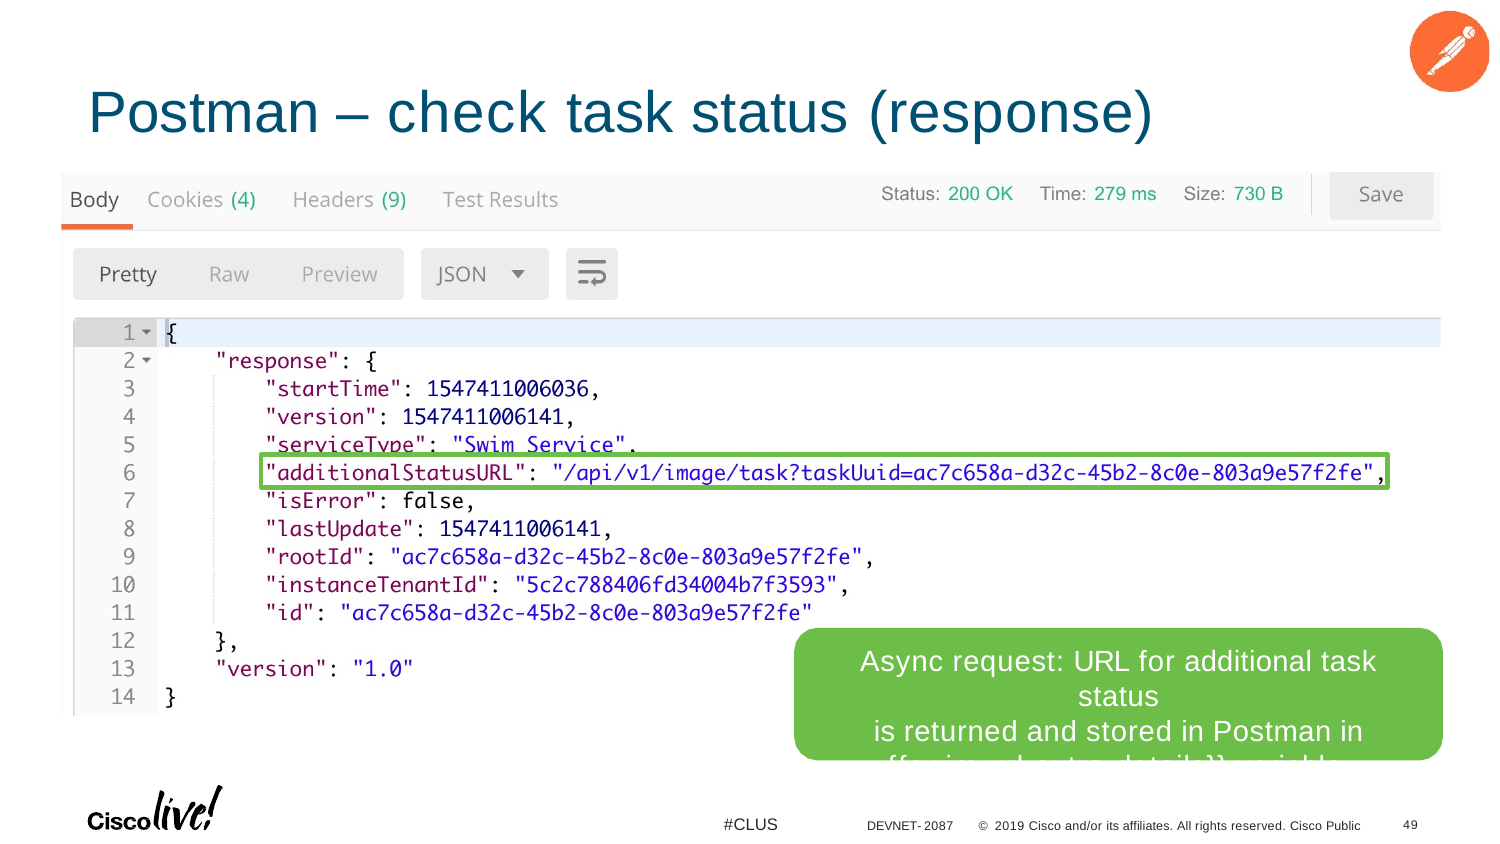

# Postman – check task status (response)

Async request: URL for additional task status
is returned and stored in Postman in
{{swim-url-extra-details}} variable.
#CLUS
49
DEVNET-2087
© 2019 Cisco and/or its affiliates. All rights reserved. Cisco Public